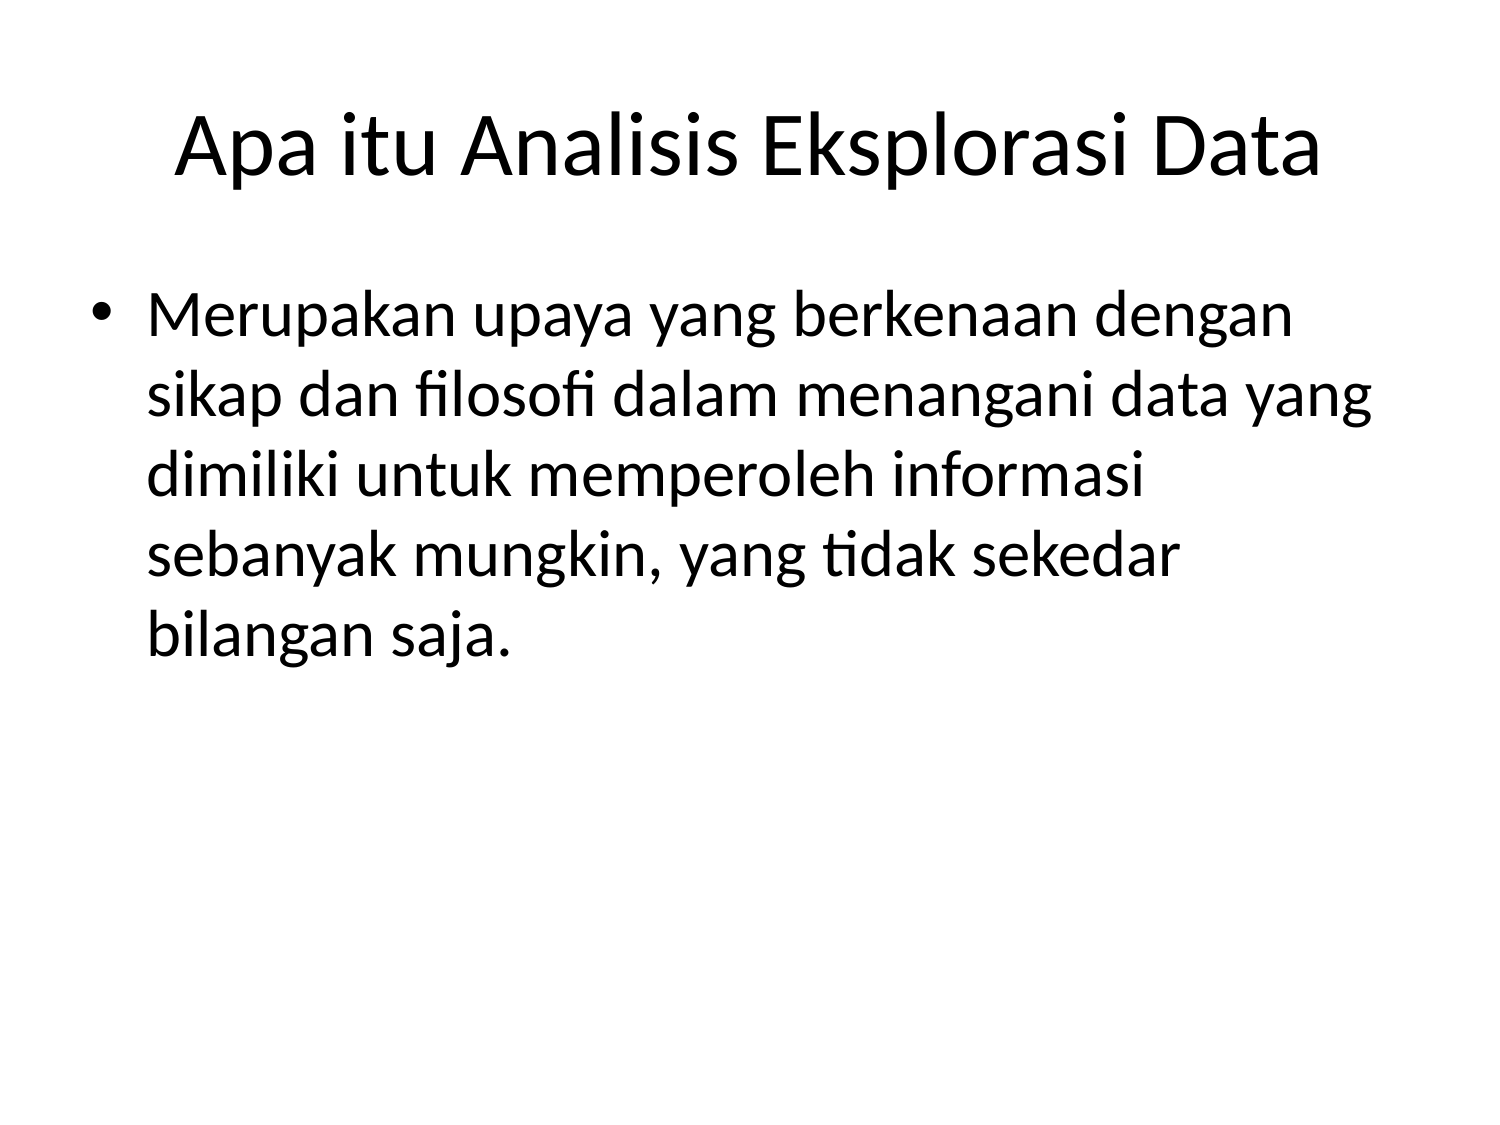

# Apa itu Analisis Eksplorasi Data
Merupakan upaya yang berkenaan dengan sikap dan filosofi dalam menangani data yang dimiliki untuk memperoleh informasi sebanyak mungkin, yang tidak sekedar bilangan saja.